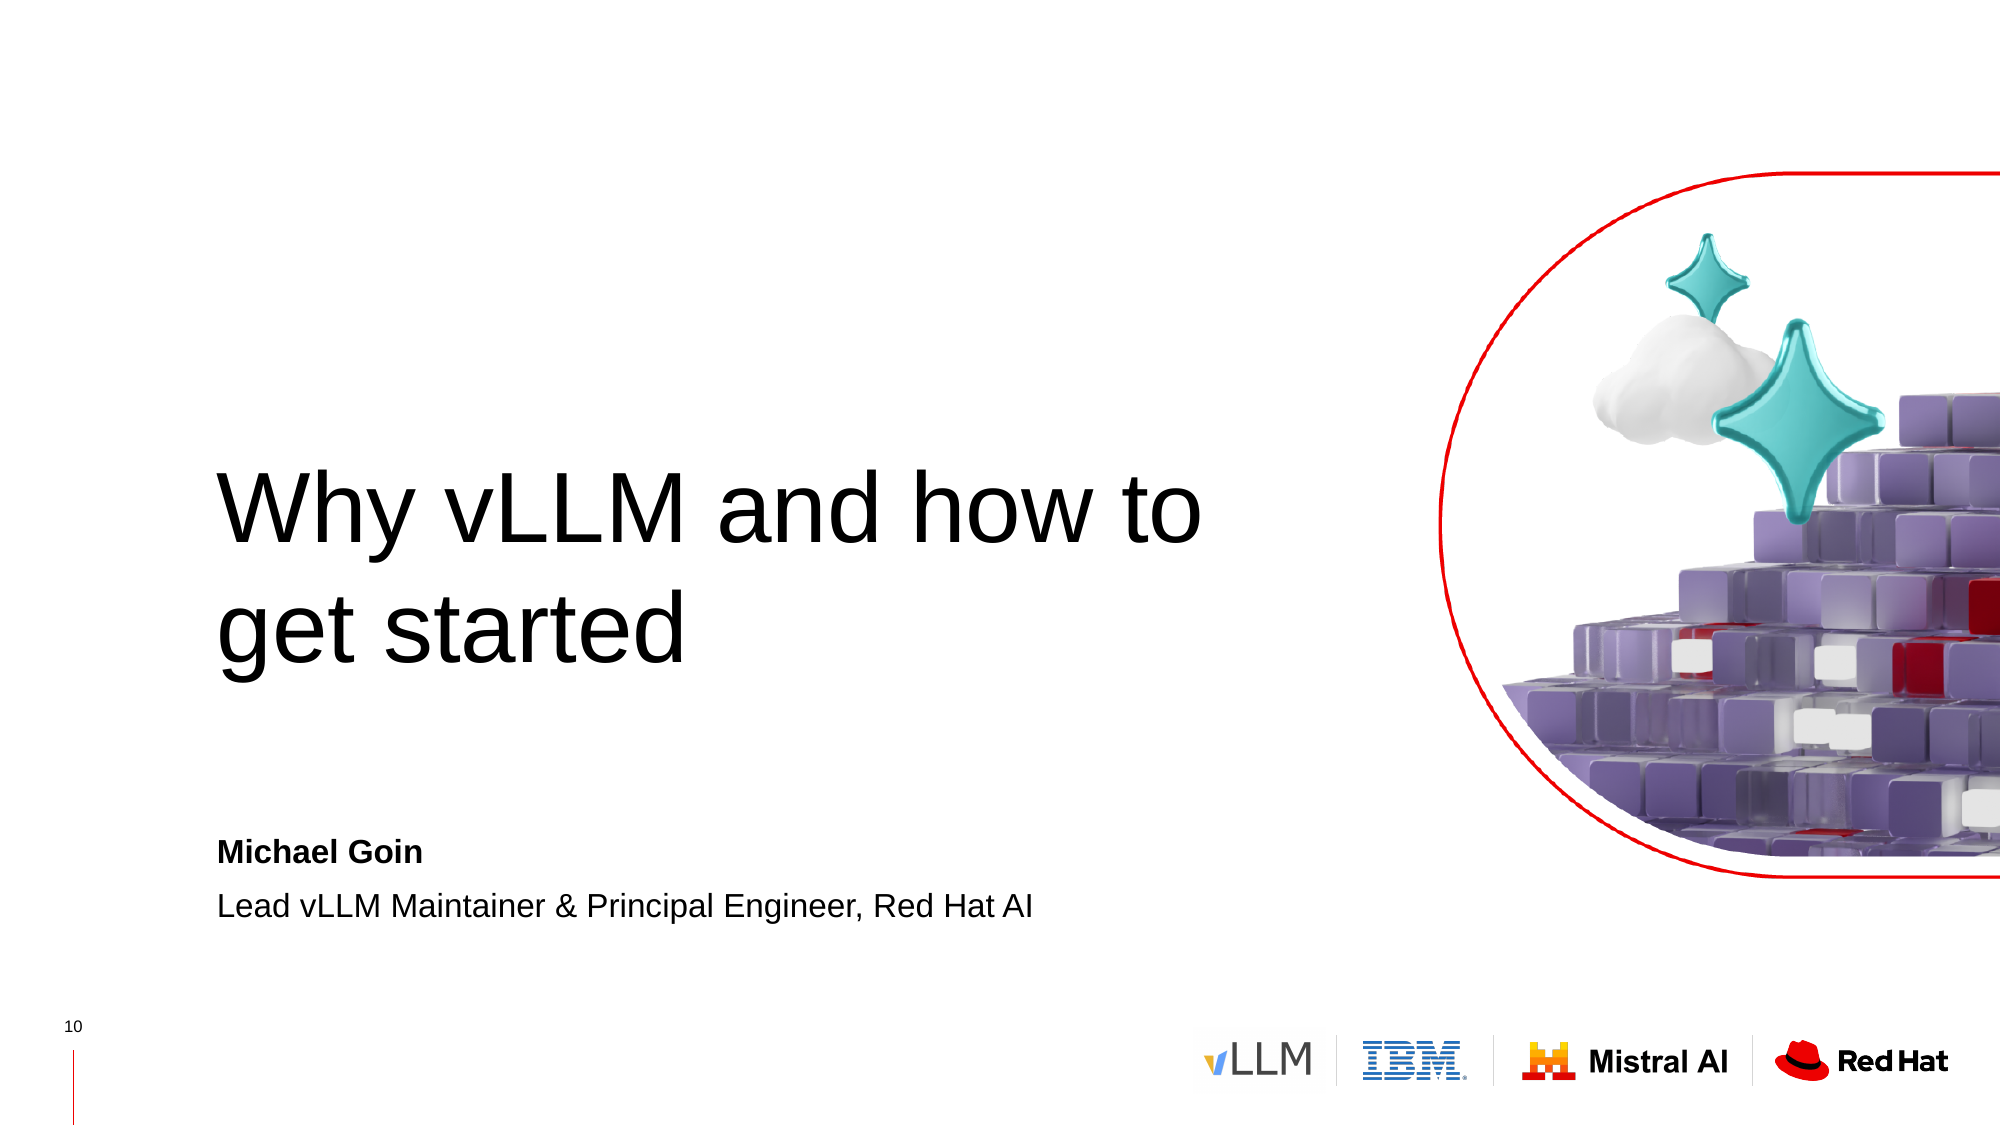

# Why vLLM and how to get started
Michael Goin
Lead vLLM Maintainer & Principal Engineer, Red Hat AI

10